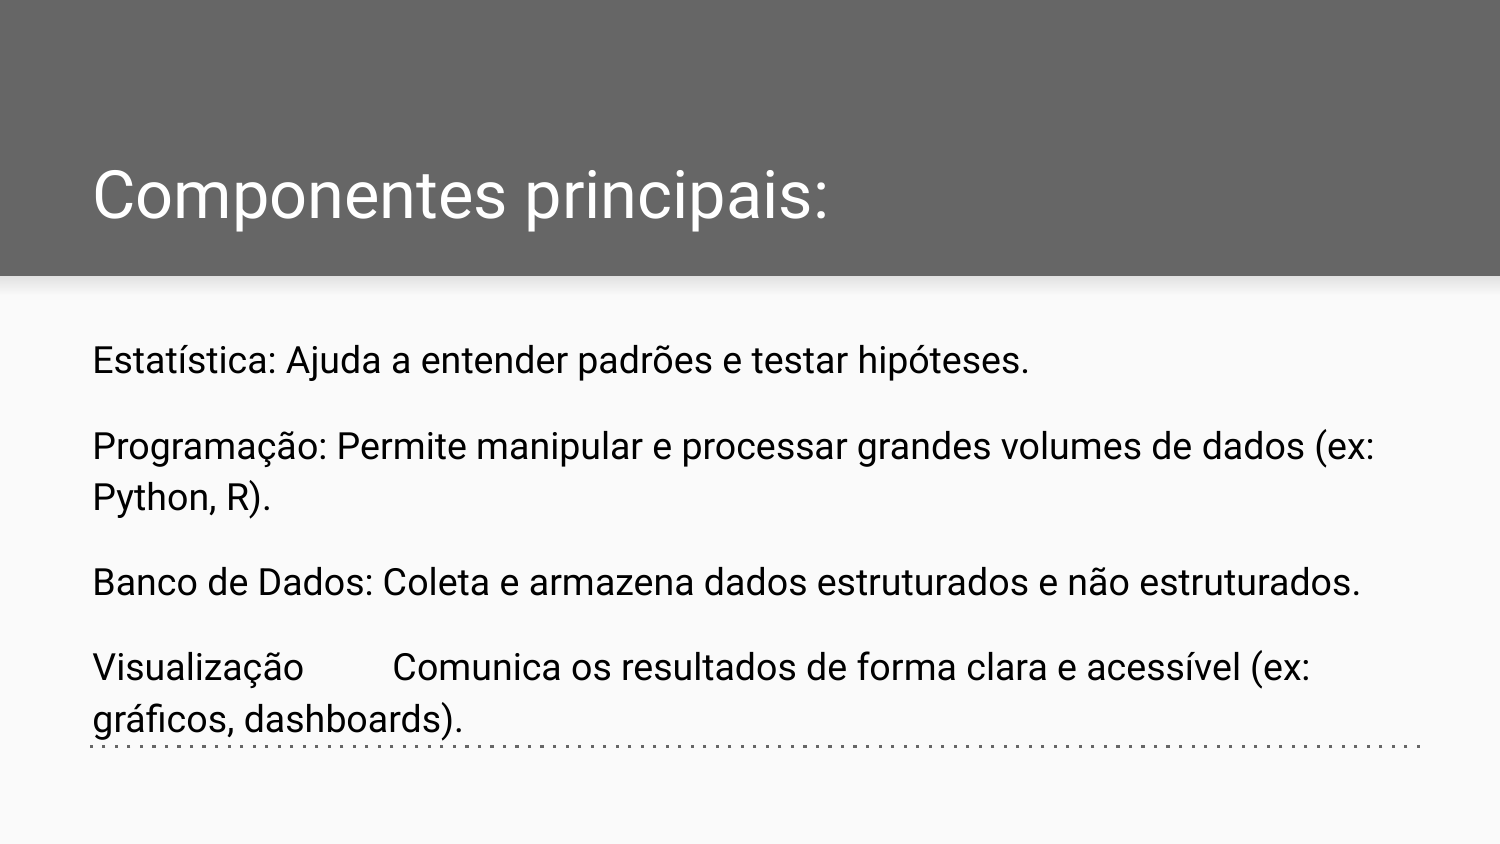

# Componentes principais:
Estatística: Ajuda a entender padrões e testar hipóteses.
Programação: Permite manipular e processar grandes volumes de dados (ex: Python, R).
Banco de Dados: Coleta e armazena dados estruturados e não estruturados.
Visualização	Comunica os resultados de forma clara e acessível (ex: gráficos, dashboards).